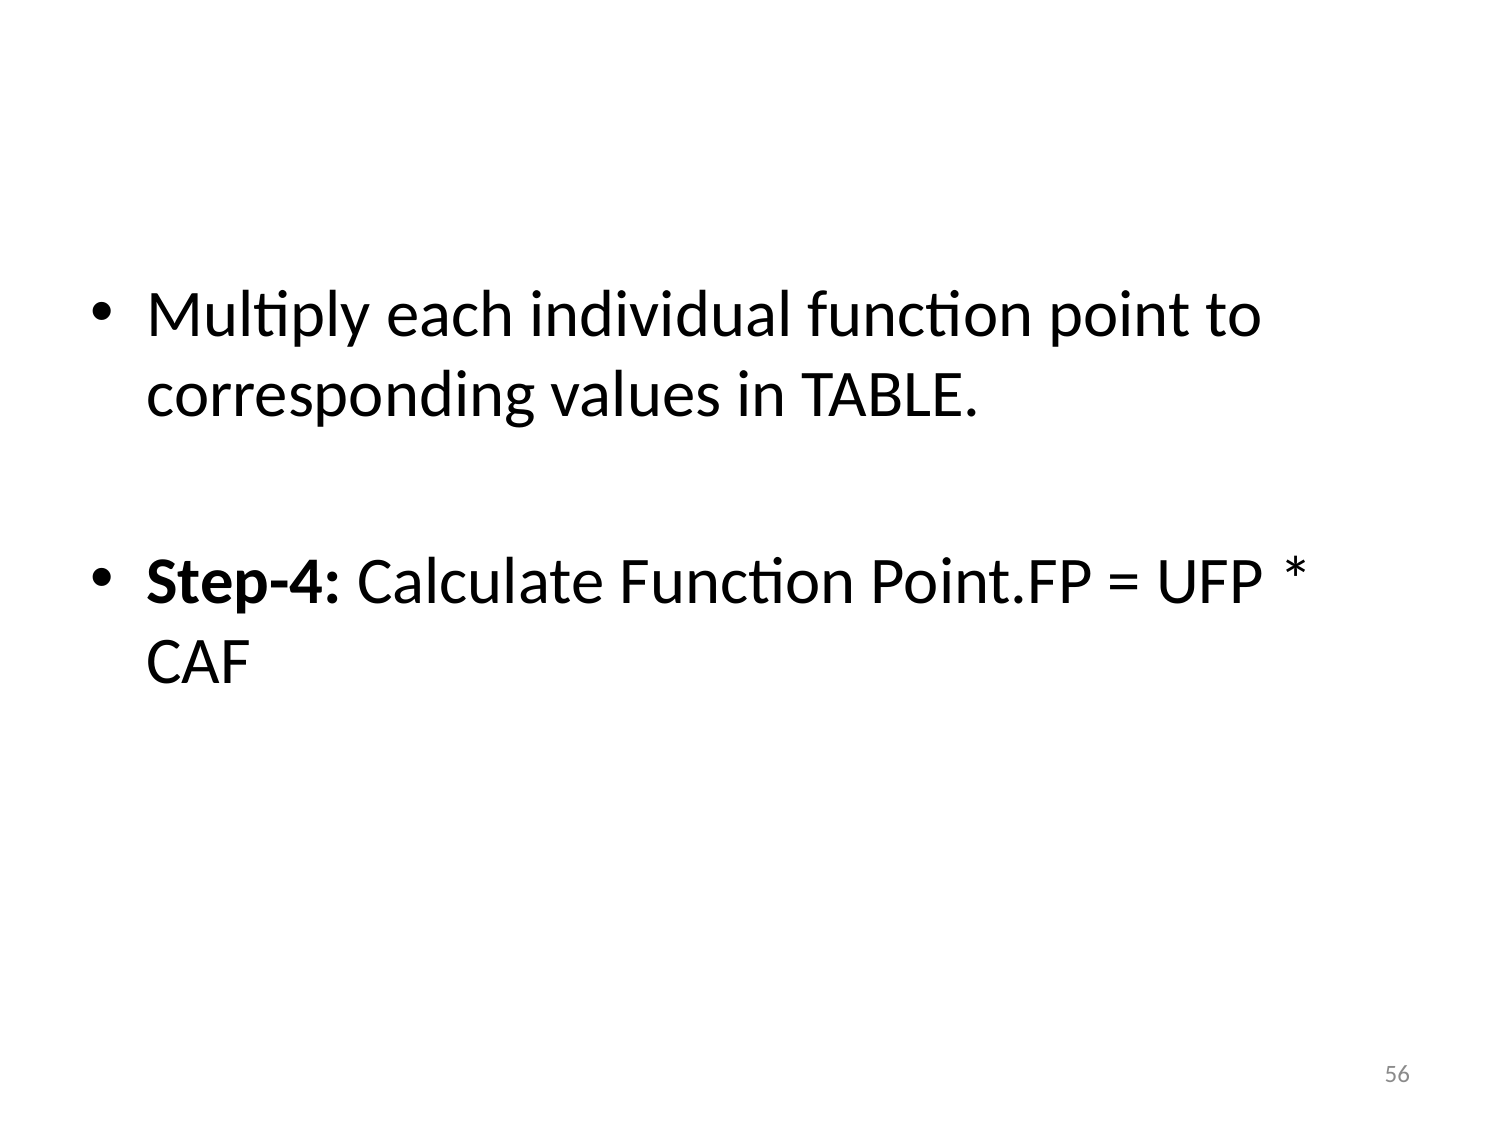

Multiply each individual function point to corresponding values in TABLE.

Step-4: Calculate Function Point.FP = UFP * CAF

56